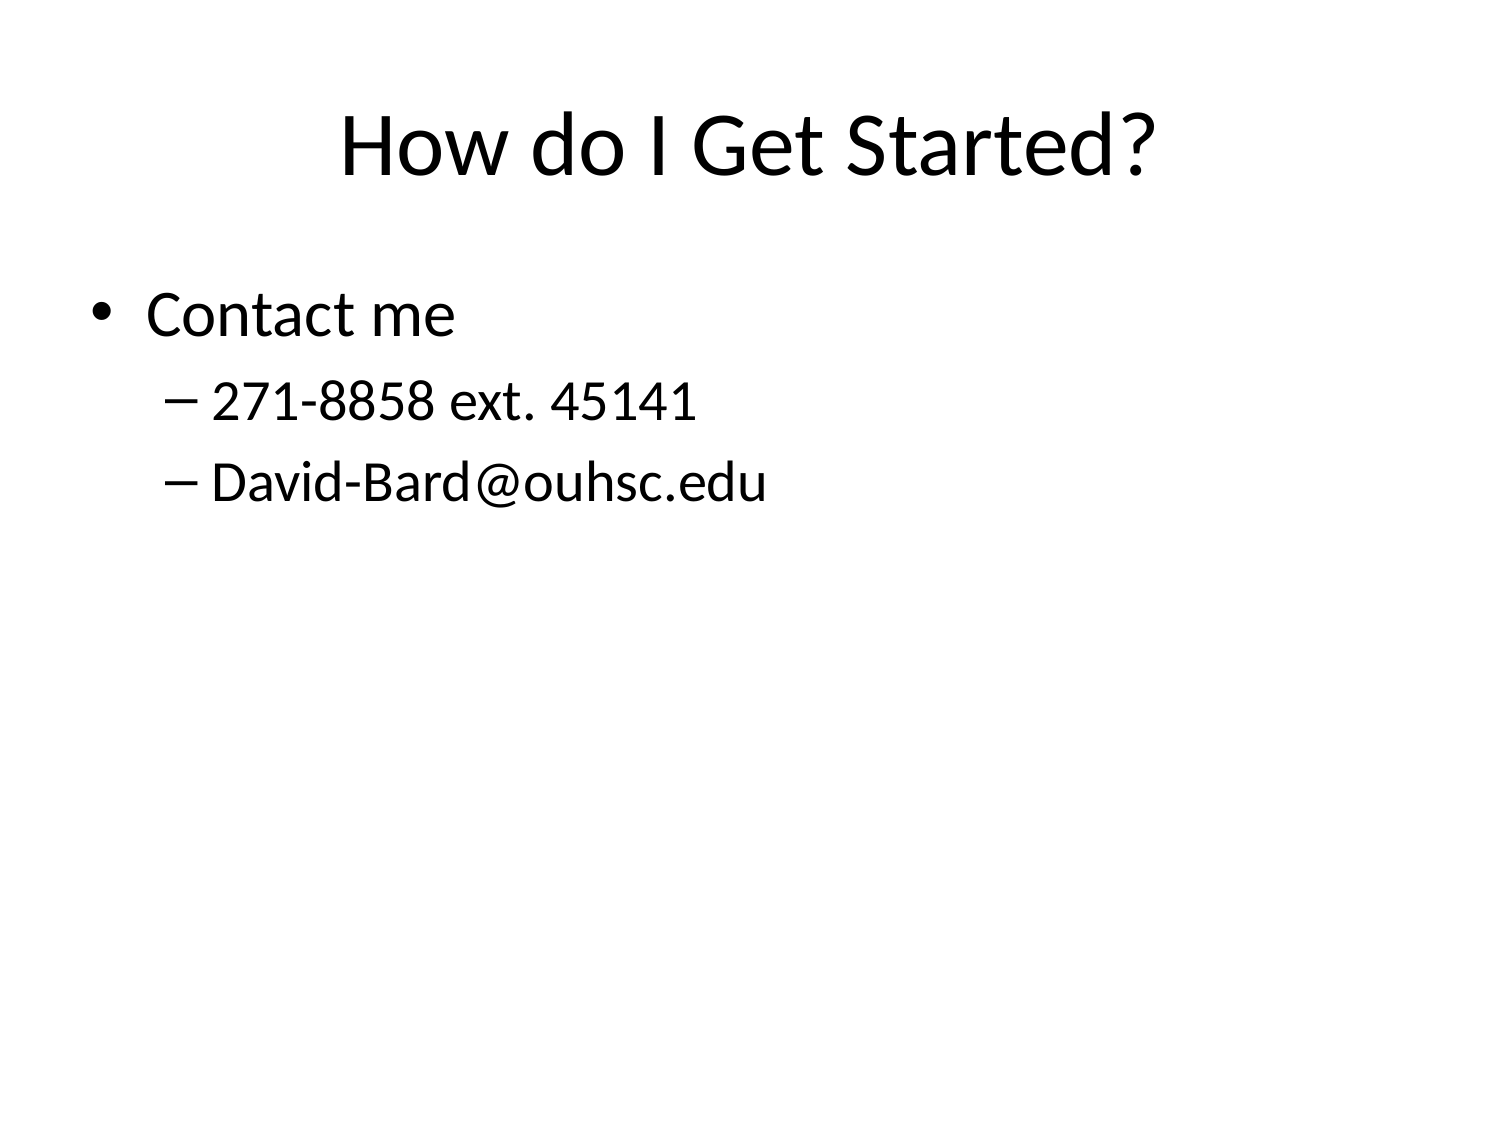

# How do I Get Started?
Contact me
271-8858 ext. 45141
David-Bard@ouhsc.edu